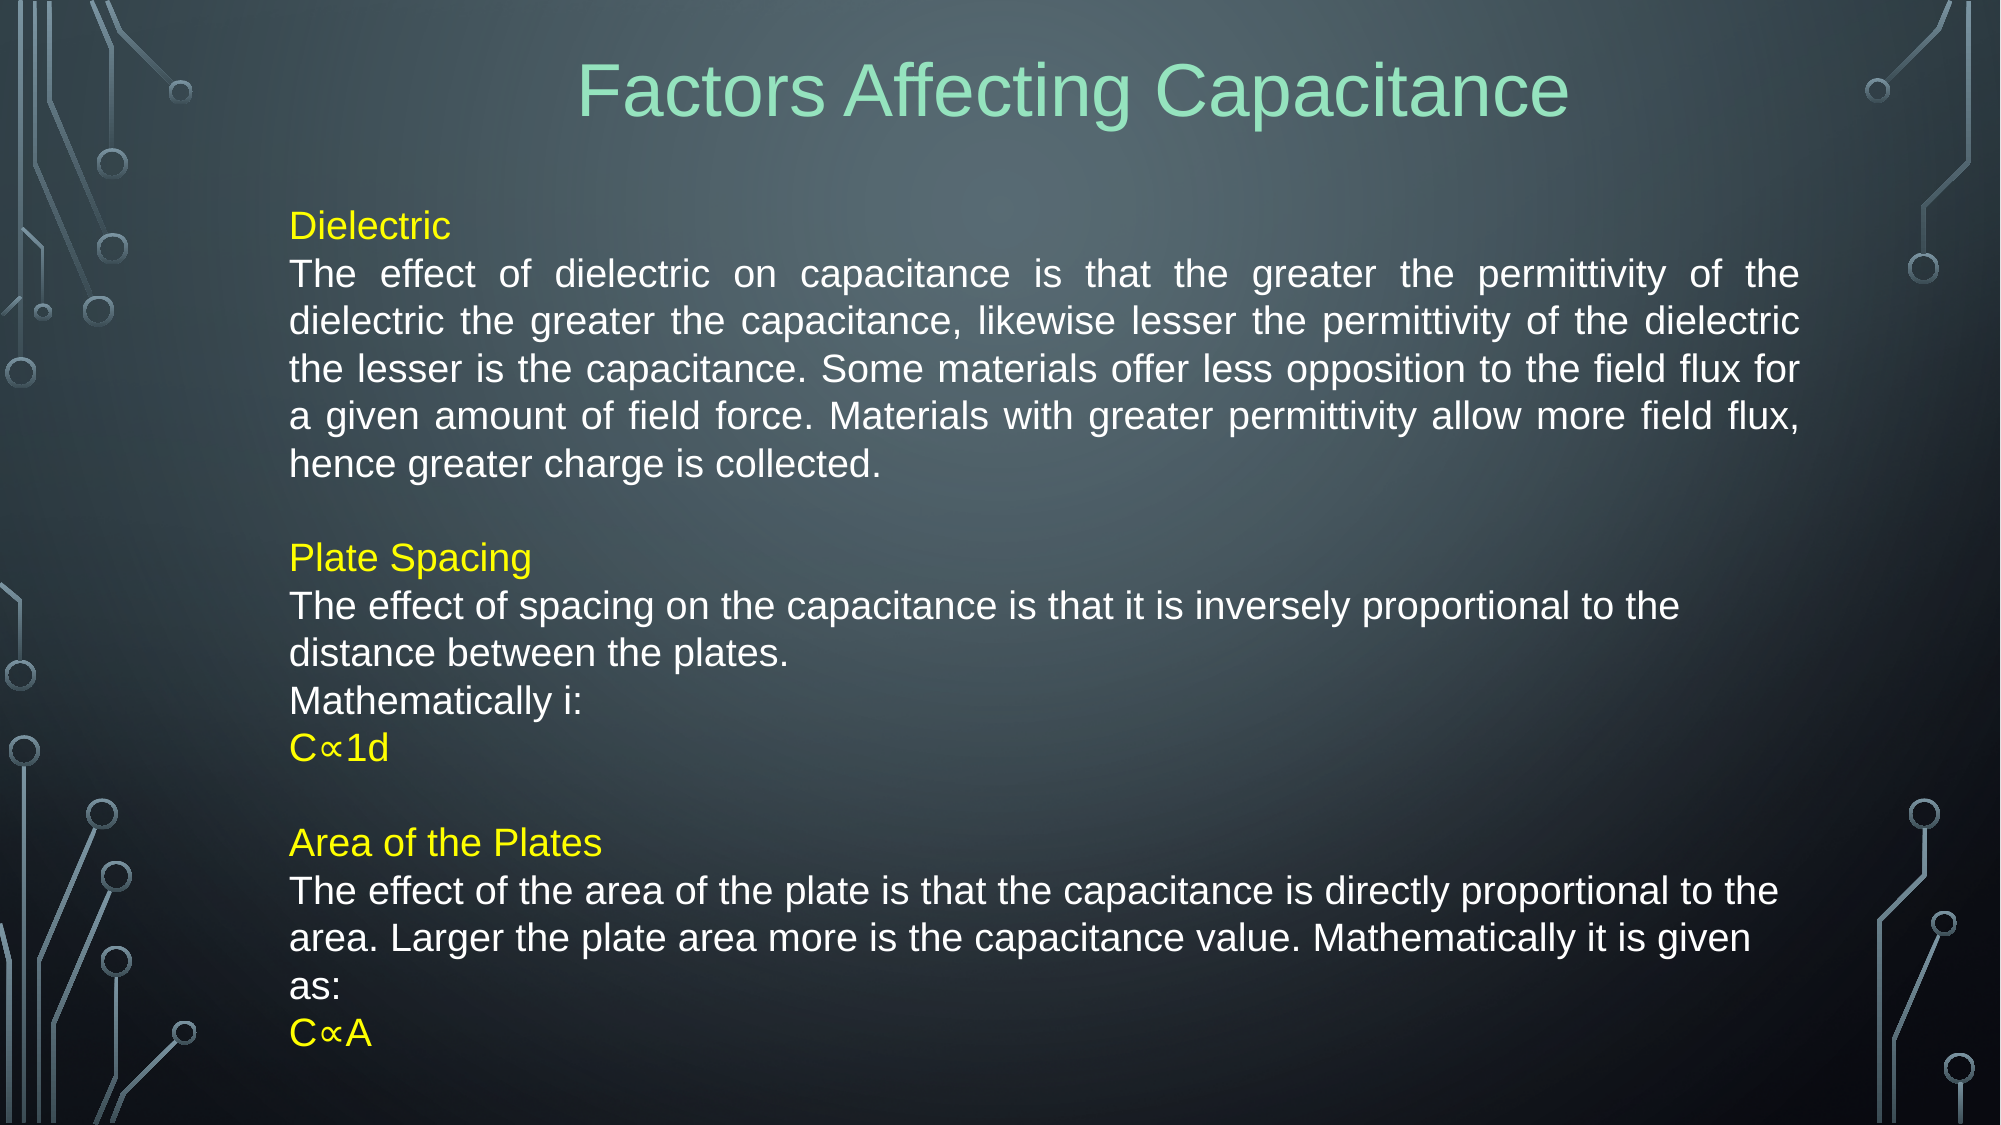

Factors Affecting Capacitance
Dielectric
The effect of dielectric on capacitance is that the greater the permittivity of the dielectric the greater the capacitance, likewise lesser the permittivity of the dielectric the lesser is the capacitance. Some materials offer less opposition to the field flux for a given amount of field force. Materials with greater permittivity allow more field flux, hence greater charge is collected.

Plate Spacing
The effect of spacing on the capacitance is that it is inversely proportional to the distance between the plates.
Mathematically i:
C∝1d

Area of the Plates
The effect of the area of the plate is that the capacitance is directly proportional to the area. Larger the plate area more is the capacitance value. Mathematically it is given as:
C∝A